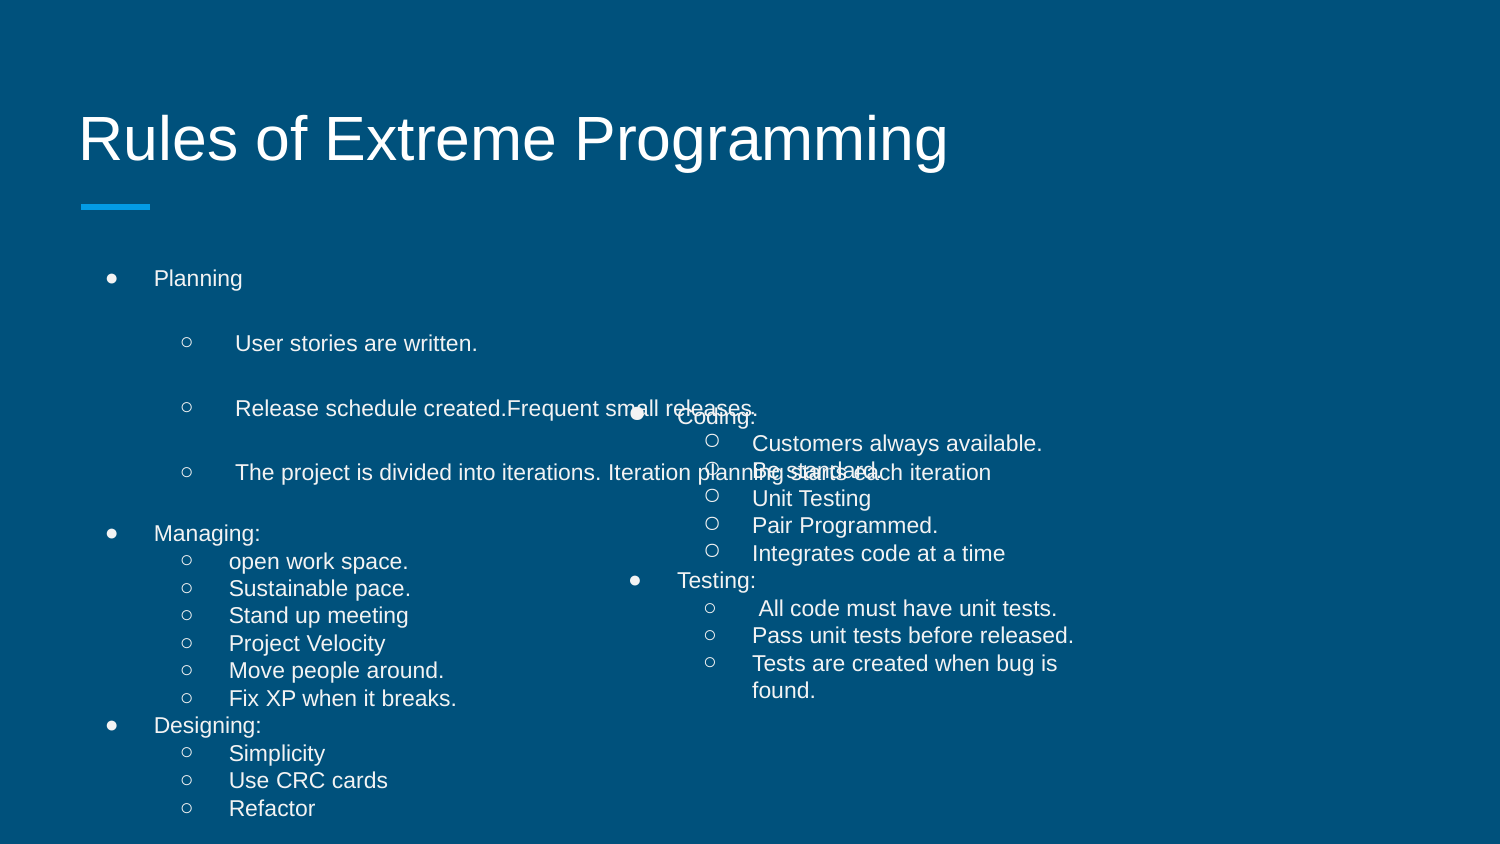

# Rules of Extreme Programming
Planning
 User stories are written.
 Release schedule created.Frequent small releases.
 The project is divided into iterations. Iteration planning starts each iteration
Managing:
open work space.
Sustainable pace.
Stand up meeting
Project Velocity
Move people around.
Fix XP when it breaks.
Designing:
Simplicity
Use CRC cards
Refactor

Coding:
Customers always available.
Be standard.
Unit Testing
Pair Programmed.
Integrates code at a time
Testing:
 All code must have unit tests.
Pass unit tests before released.
Tests are created when bug is found.